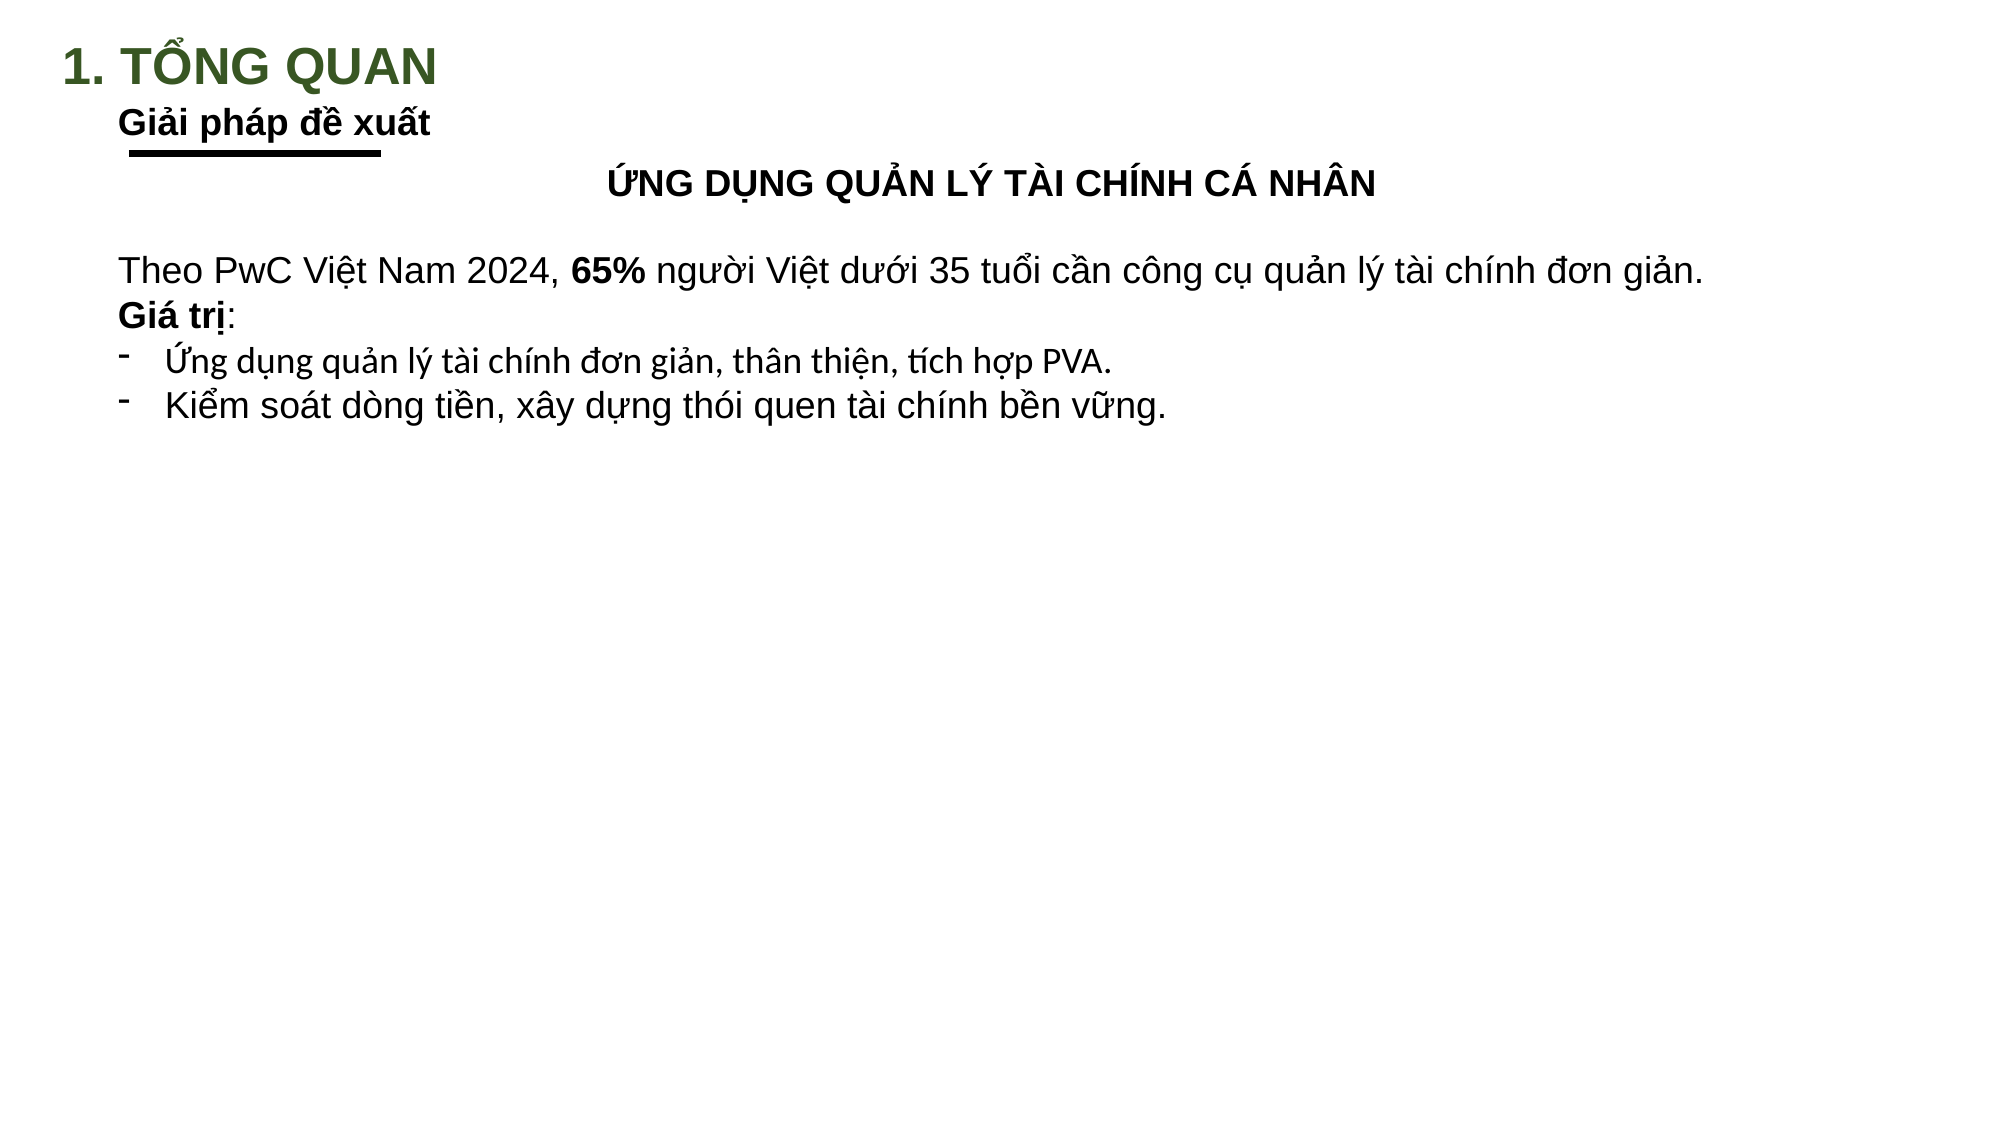

# 1. TỔNG QUAN
Giải pháp đề xuất
ỨNG DỤNG QUẢN LÝ TÀI CHÍNH CÁ NHÂN
Theo PwC Việt Nam 2024, 65% người Việt dưới 35 tuổi cần công cụ quản lý tài chính đơn giản.
Giá trị:
Ứng dụng quản lý tài chính đơn giản, thân thiện, tích hợp PVA.
Kiểm soát dòng tiền, xây dựng thói quen tài chính bền vững.